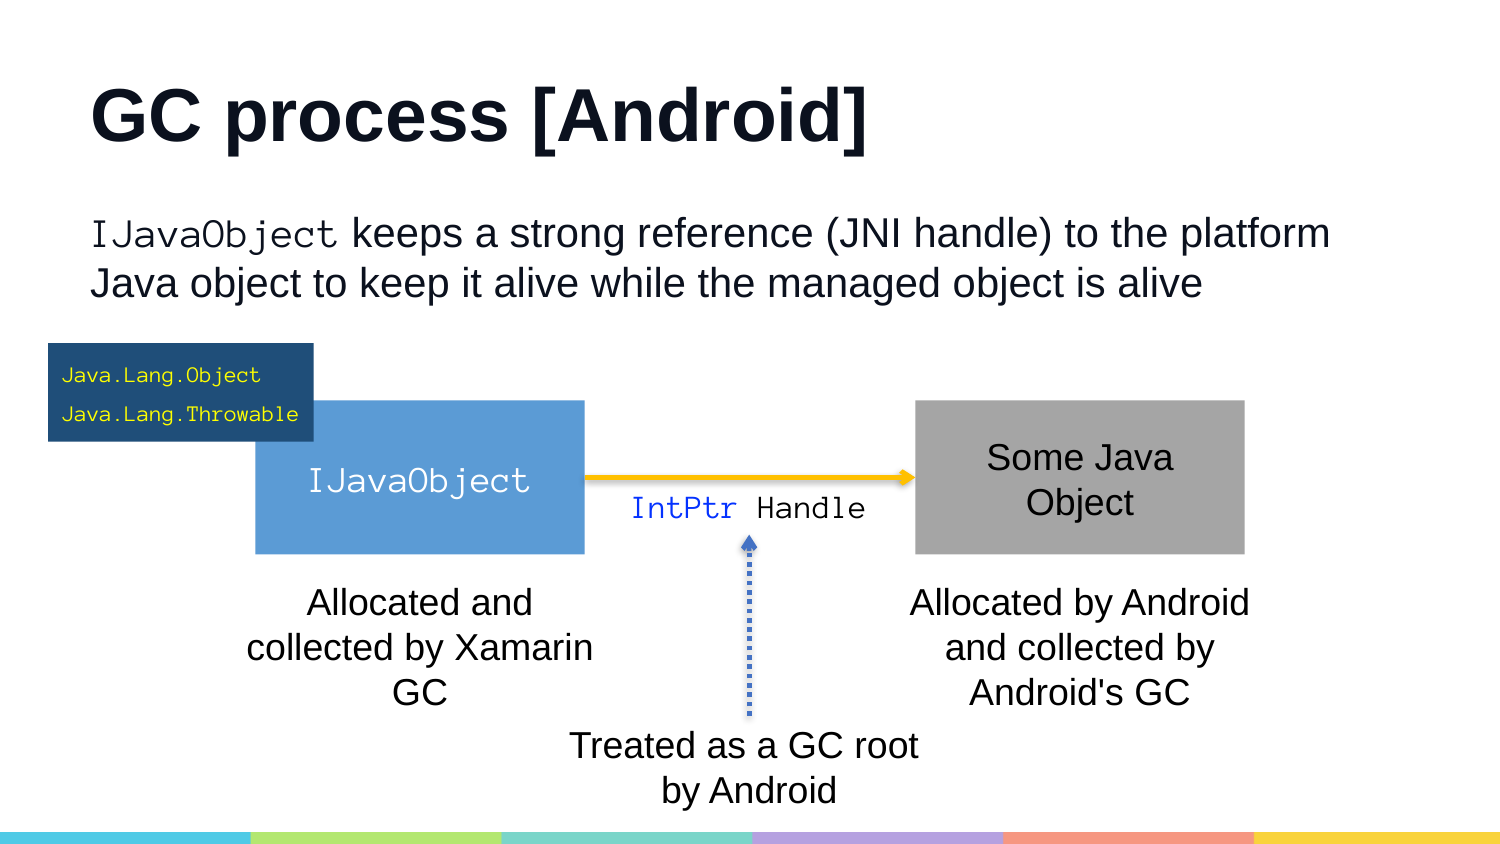

# GC process [Android]
IJavaObject keeps a strong reference (JNI handle) to the platform Java object to keep it alive while the managed object is alive

Java.Lang.Object
Java.Lang.Throwable
Some Java
Object
IJavaObject
IntPtr Handle
Allocated and collected by Xamarin GC
Allocated by Android and collected by Android's GC
Treated as a GC root
by Android